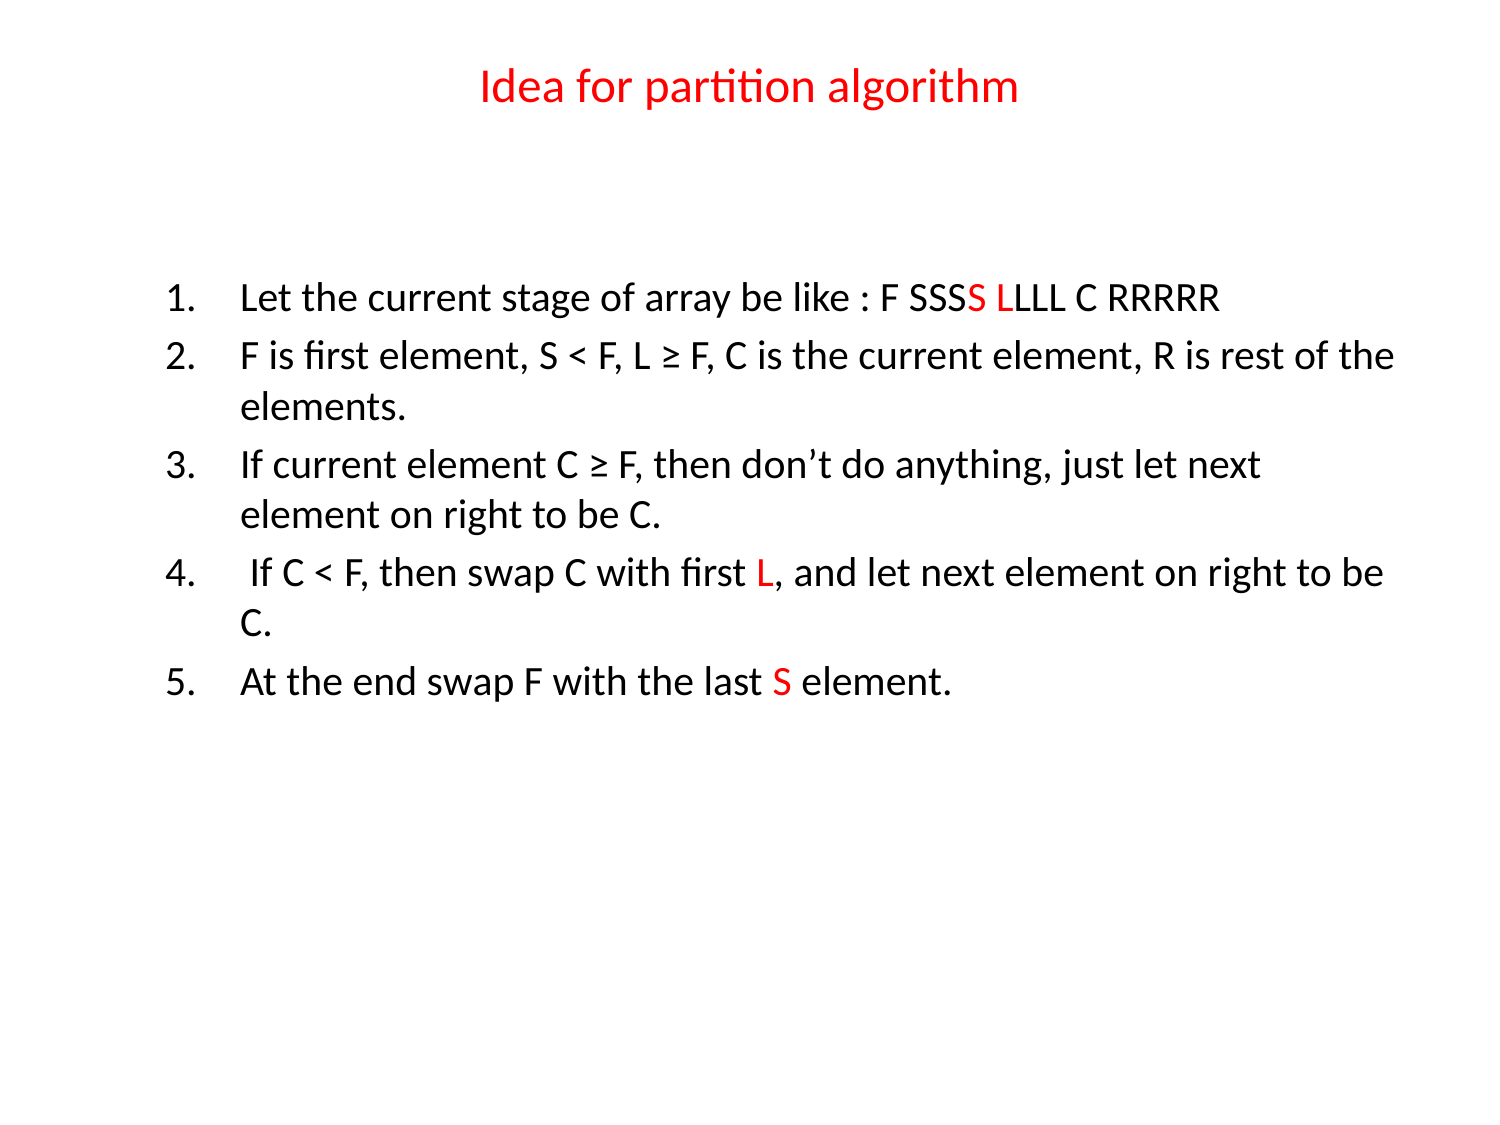

# Idea for partition algorithm
Let the current stage of array be like : F SSSS LLLL C RRRRR
F is first element, S < F, L ≥ F, C is the current element, R is rest of the elements.
If current element C ≥ F, then don’t do anything, just let next element on right to be C.
 If C < F, then swap C with first L, and let next element on right to be C.
At the end swap F with the last S element.